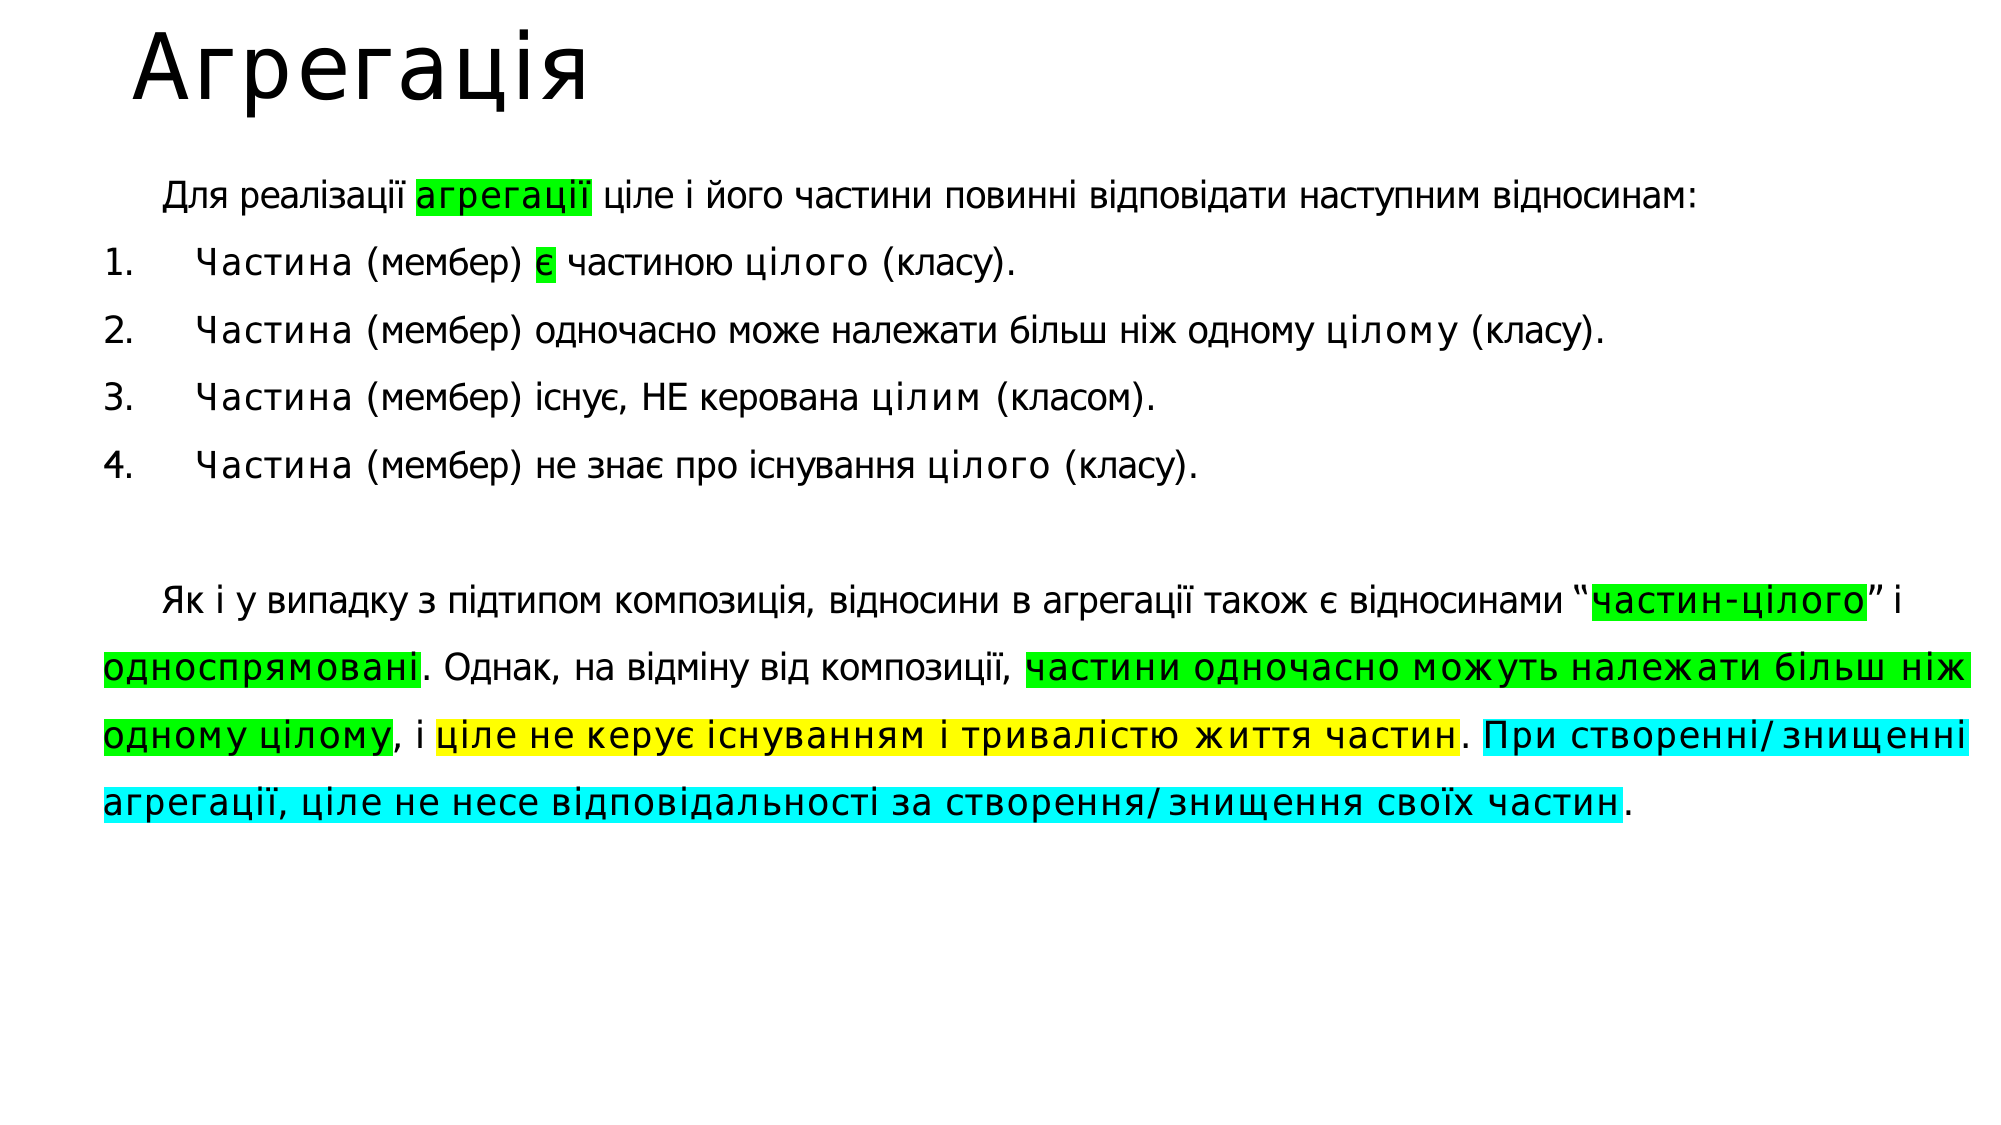

# Агрегація
Для реалізації агрегації ціле і його частини повинні відповідати наступним відносинам:
   Частина (мембер) є частиною цілого (класу).
   Частина (мембер) одночасно може належати більш ніж одному цілому (класу).
   Частина (мембер) існує, НЕ керована цілим (класом).
   Частина (мембер) не знає про існування цілого (класу).

Як і у випадку з підтипом композиція, відносини в агрегації також є відносинами “частин-цілого” і односпрямовані. Однак, на відміну від композиції, частини одночасно можуть належати більш ніж одному цілому, і ціле не керує існуванням і тривалістю життя частин. При створенні/знищенні агрегації, ціле не несе відповідальності за створення/знищення своїх частин.